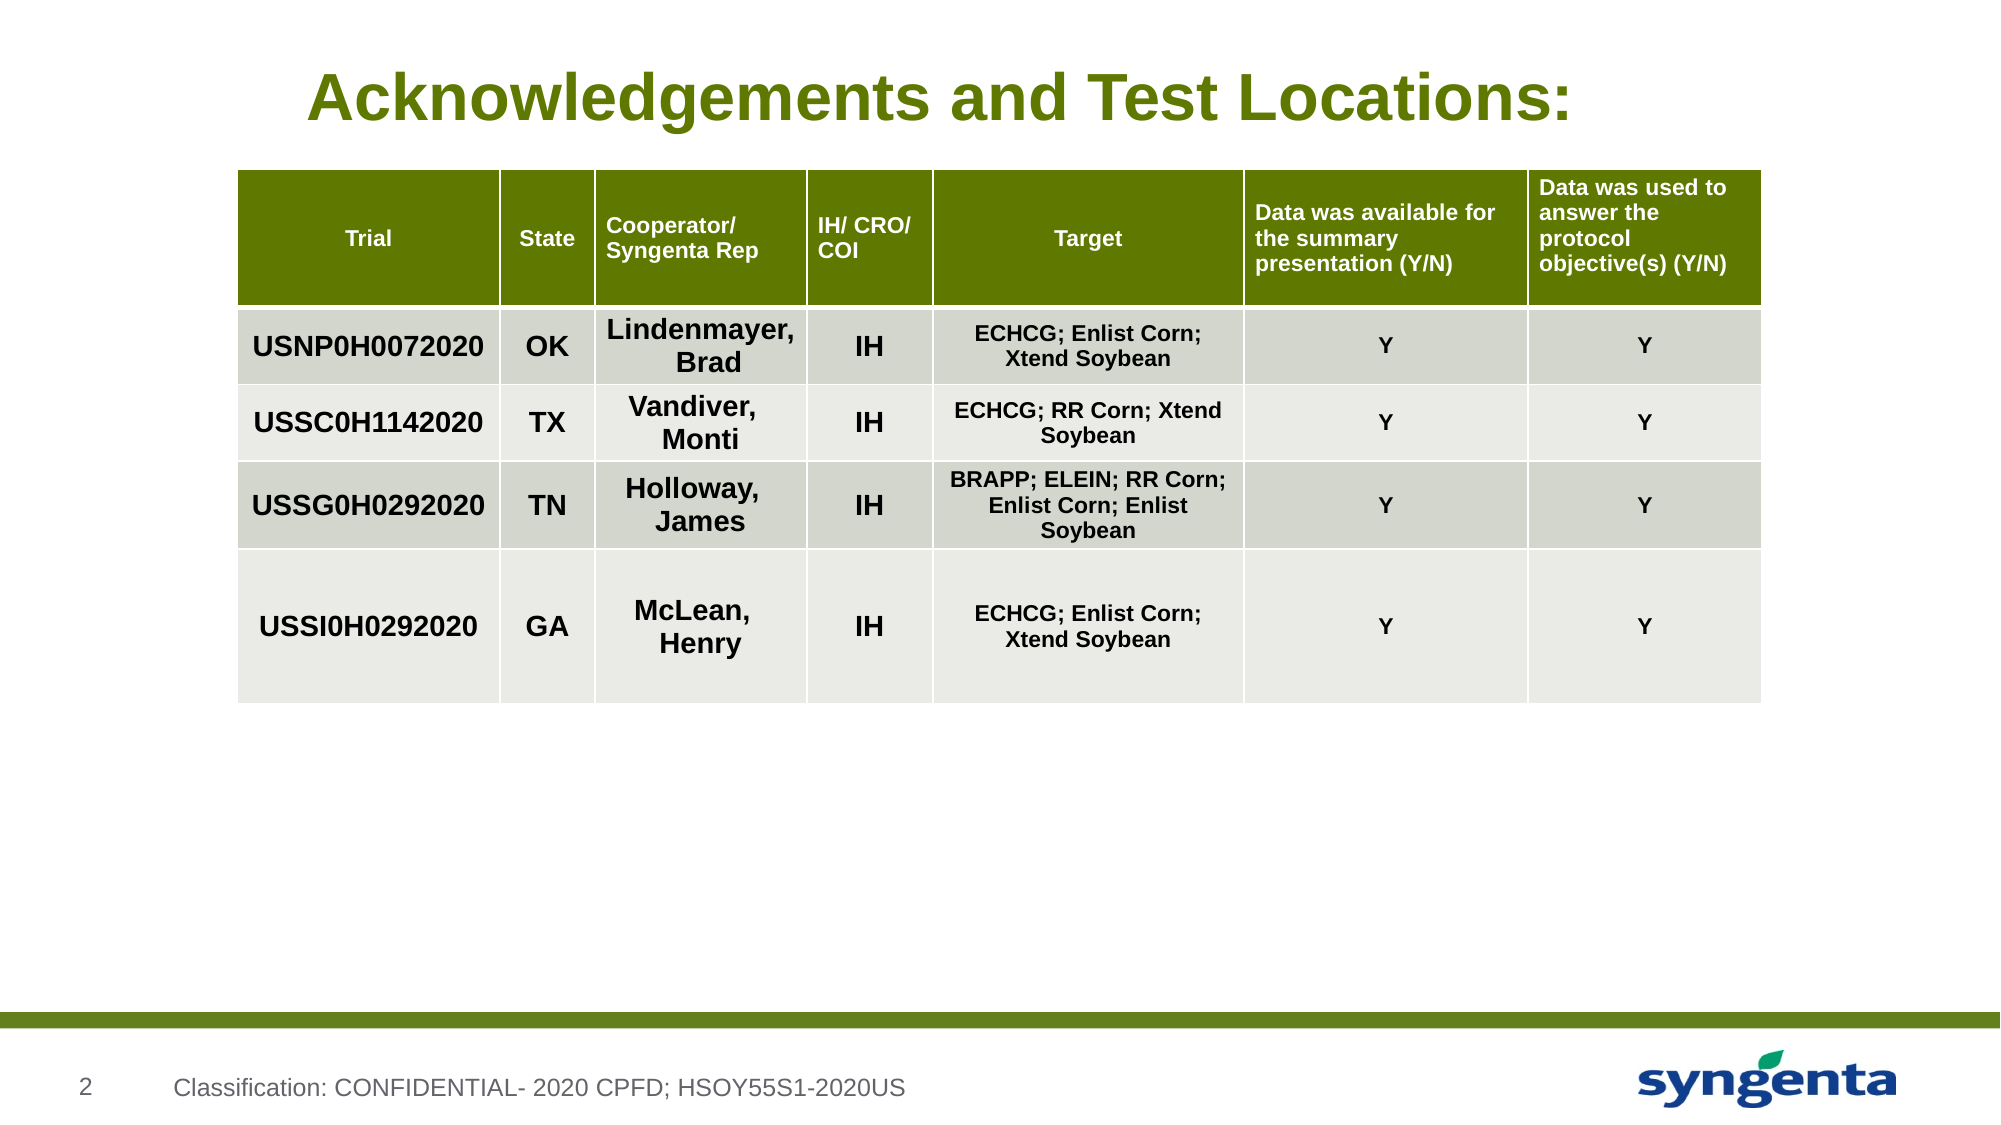

# Acknowledgements and Test Locations:
| Trial | State | Cooperator/ Syngenta Rep | IH/ CRO/ COI | Target | Data was available for the summary presentation (Y/N) | Data was used to answer the protocol objective(s) (Y/N) |
| --- | --- | --- | --- | --- | --- | --- |
| USNP0H0072020 | OK | Lindenmayer, Brad | IH | ECHCG; Enlist Corn; Xtend Soybean | Y | Y |
| USSC0H1142020 | TX | Vandiver, Monti | IH | ECHCG; RR Corn; Xtend Soybean | Y | Y |
| USSG0H0292020 | TN | Holloway, James | IH | BRAPP; ELEIN; RR Corn; Enlist Corn; Enlist Soybean | Y | Y |
| USSI0H0292020 | GA | McLean, Henry | IH | ECHCG; Enlist Corn; Xtend Soybean | Y | Y |
Classification: CONFIDENTIAL- 2020 CPFD; HSOY55S1-2020US